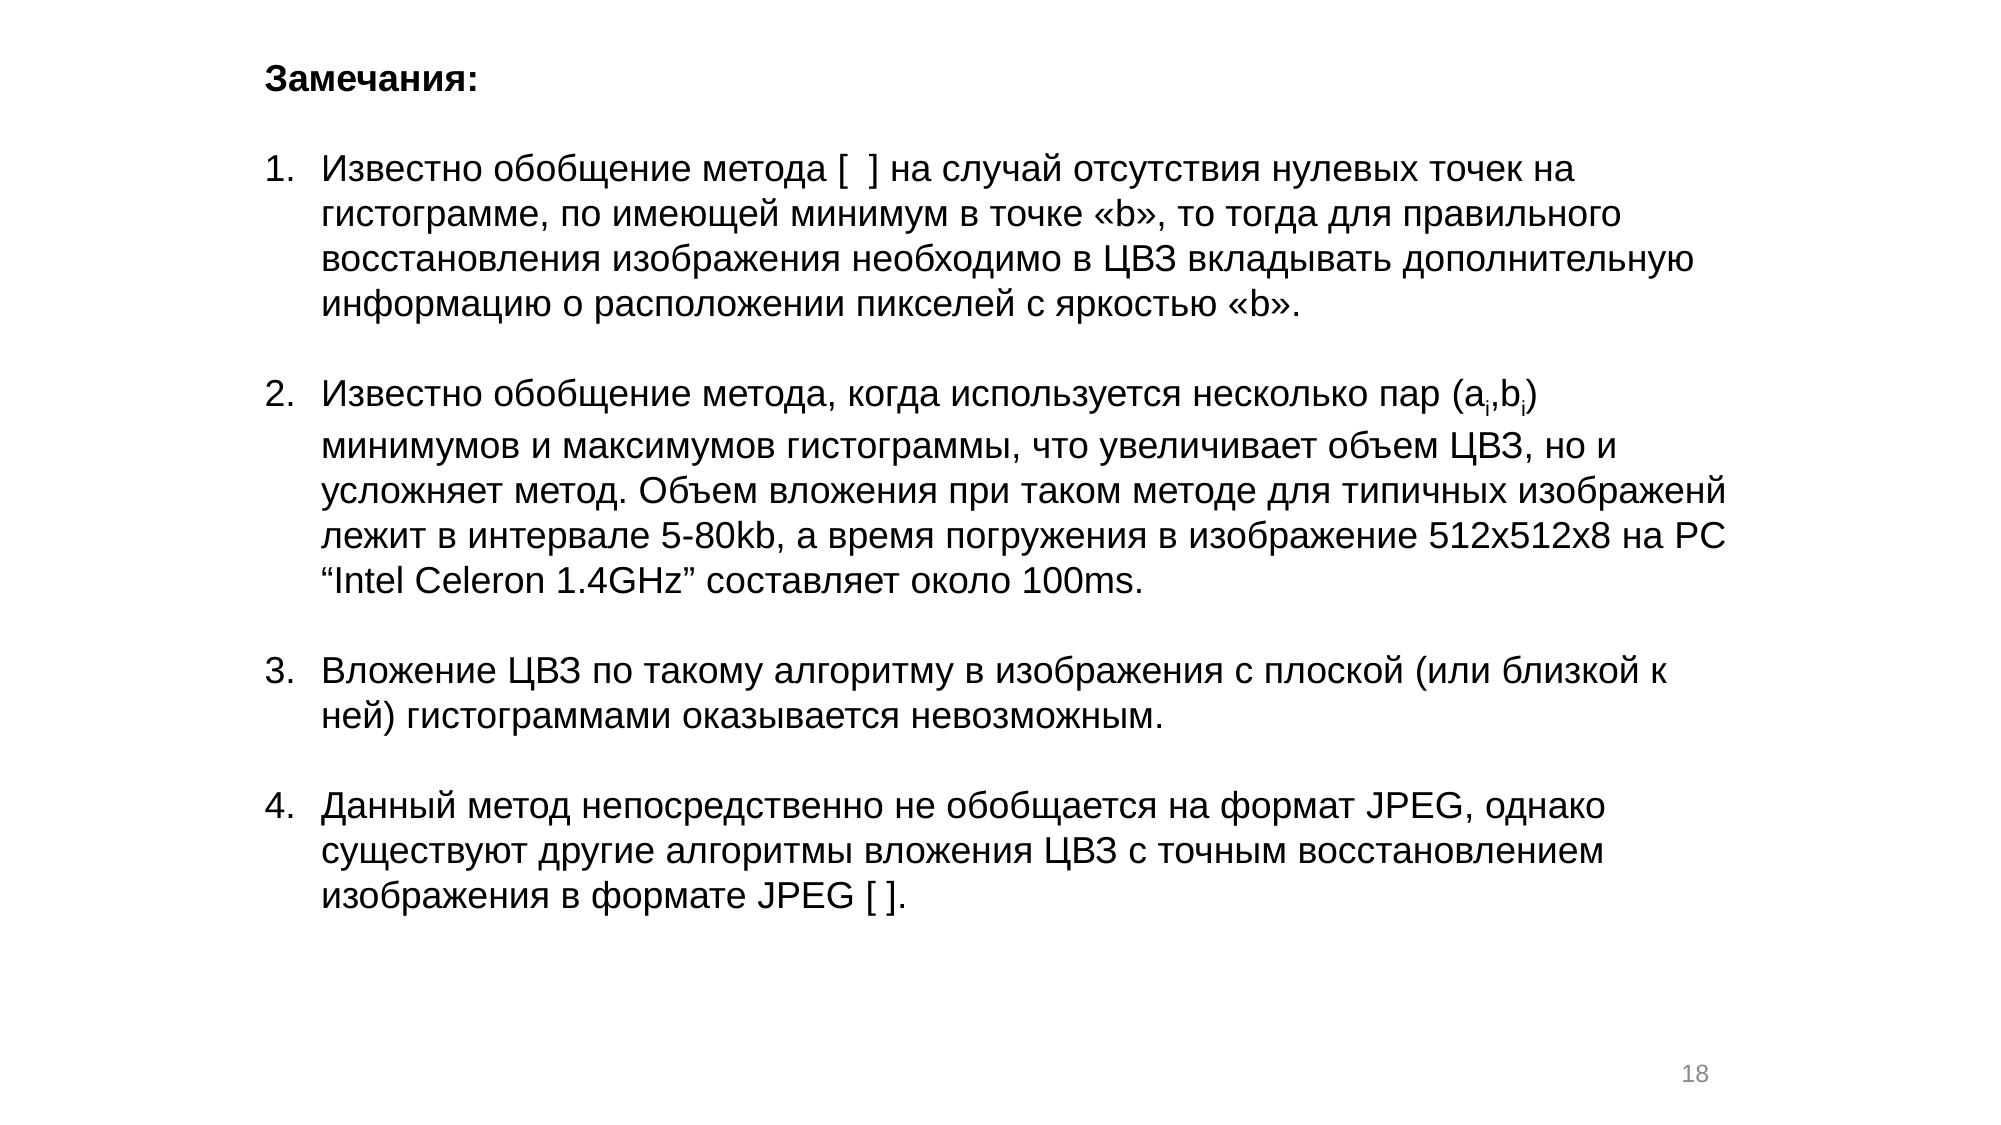

Замечания:

Известно обобщение метода [  ] на случай отсутствия нулевых точек на гистограмме, по имеющей минимум в точке «b», то тогда для правильного восстановления изображения необходимо в ЦВЗ вкладывать дополнительную информацию о расположении пикселей с яркостью «b».

Известно обобщение метода, когда используется несколько пар (ai,bi) минимумов и максимумов гистограммы, что увеличивает объем ЦВЗ, но и усложняет метод. Объем вложения при таком методе для типичных изображенй лежит в интервале 5-80kb, а время погружения в изображение 512х512х8 на PC “Intel Celeron 1.4GHz” составляет около 100ms.

Вложение ЦВЗ по такому алгоритму в изображения с плоской (или близкой к ней) гистограммами оказывается невозможным.

Данный метод непосредственно не обобщается на формат JPEG, однако существуют другие алгоритмы вложения ЦВЗ с точным восстановлением изображения в формате JPEG [ ].

18